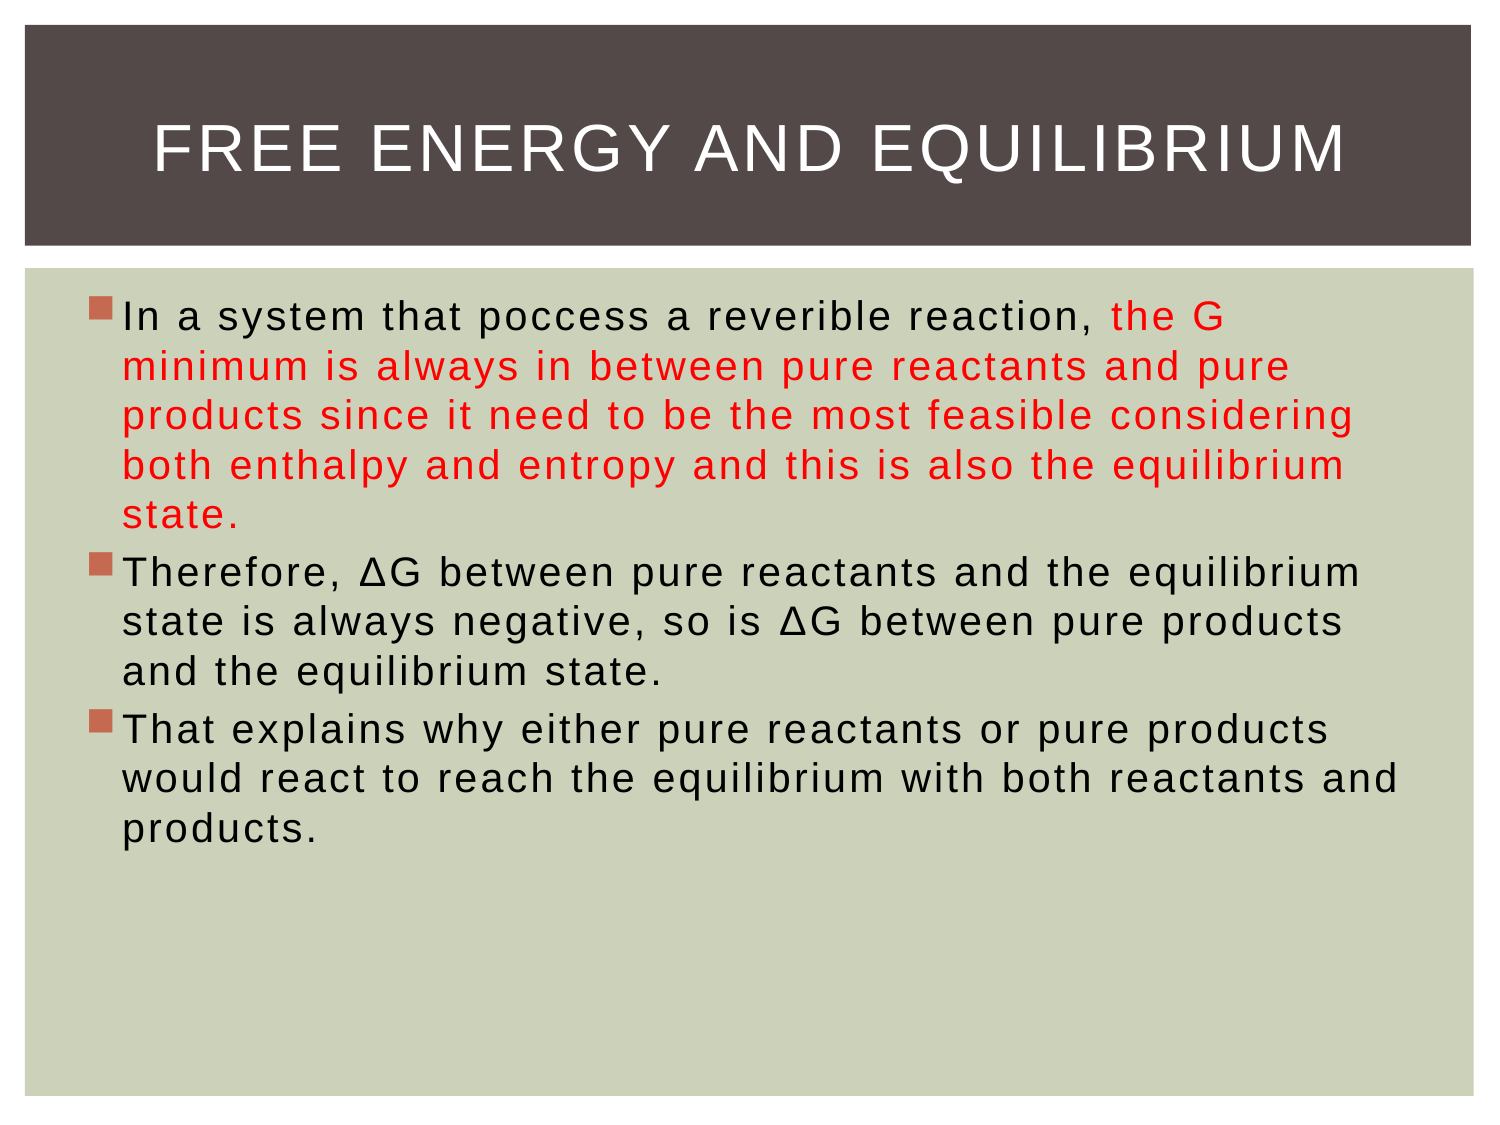

# Free energy and equilibrium
In a system that poccess a reverible reaction, the G minimum is always in between pure reactants and pure products since it need to be the most feasible considering both enthalpy and entropy and this is also the equilibrium state.
Therefore, ΔG between pure reactants and the equilibrium state is always negative, so is ΔG between pure products and the equilibrium state.
That explains why either pure reactants or pure products would react to reach the equilibrium with both reactants and products.

136